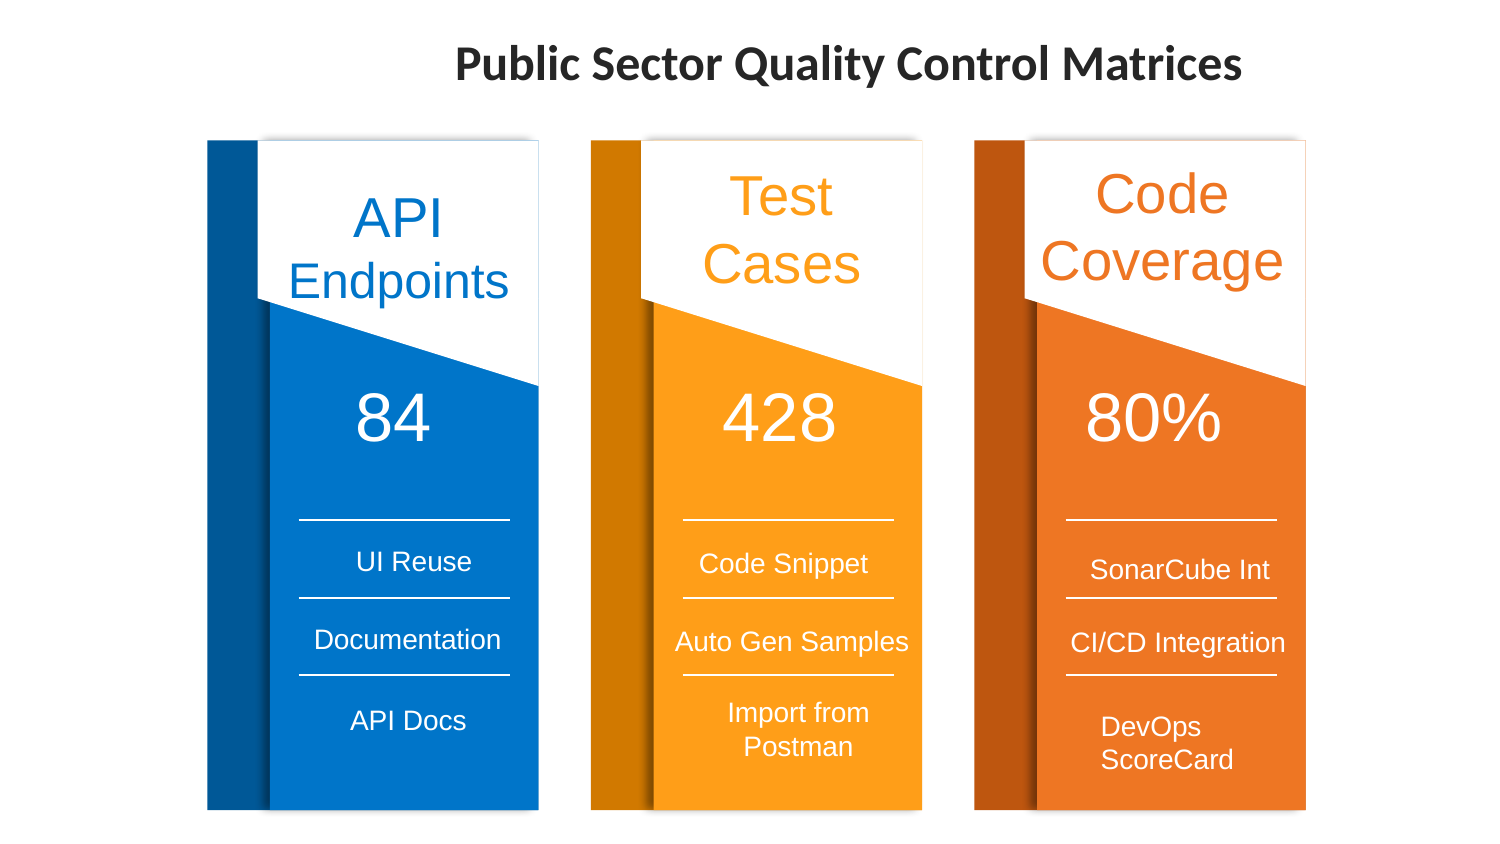

Public Sector Quality Control Matrices

84

UI Reuse
Documentation
API Docs

428

Code Snippet

Import from Postman

80%
SonarCube Int
CI/CD Integration
DevOps
ScoreCard
Code Coverage
Test Cases
API Endpoints
Auto Gen Samples